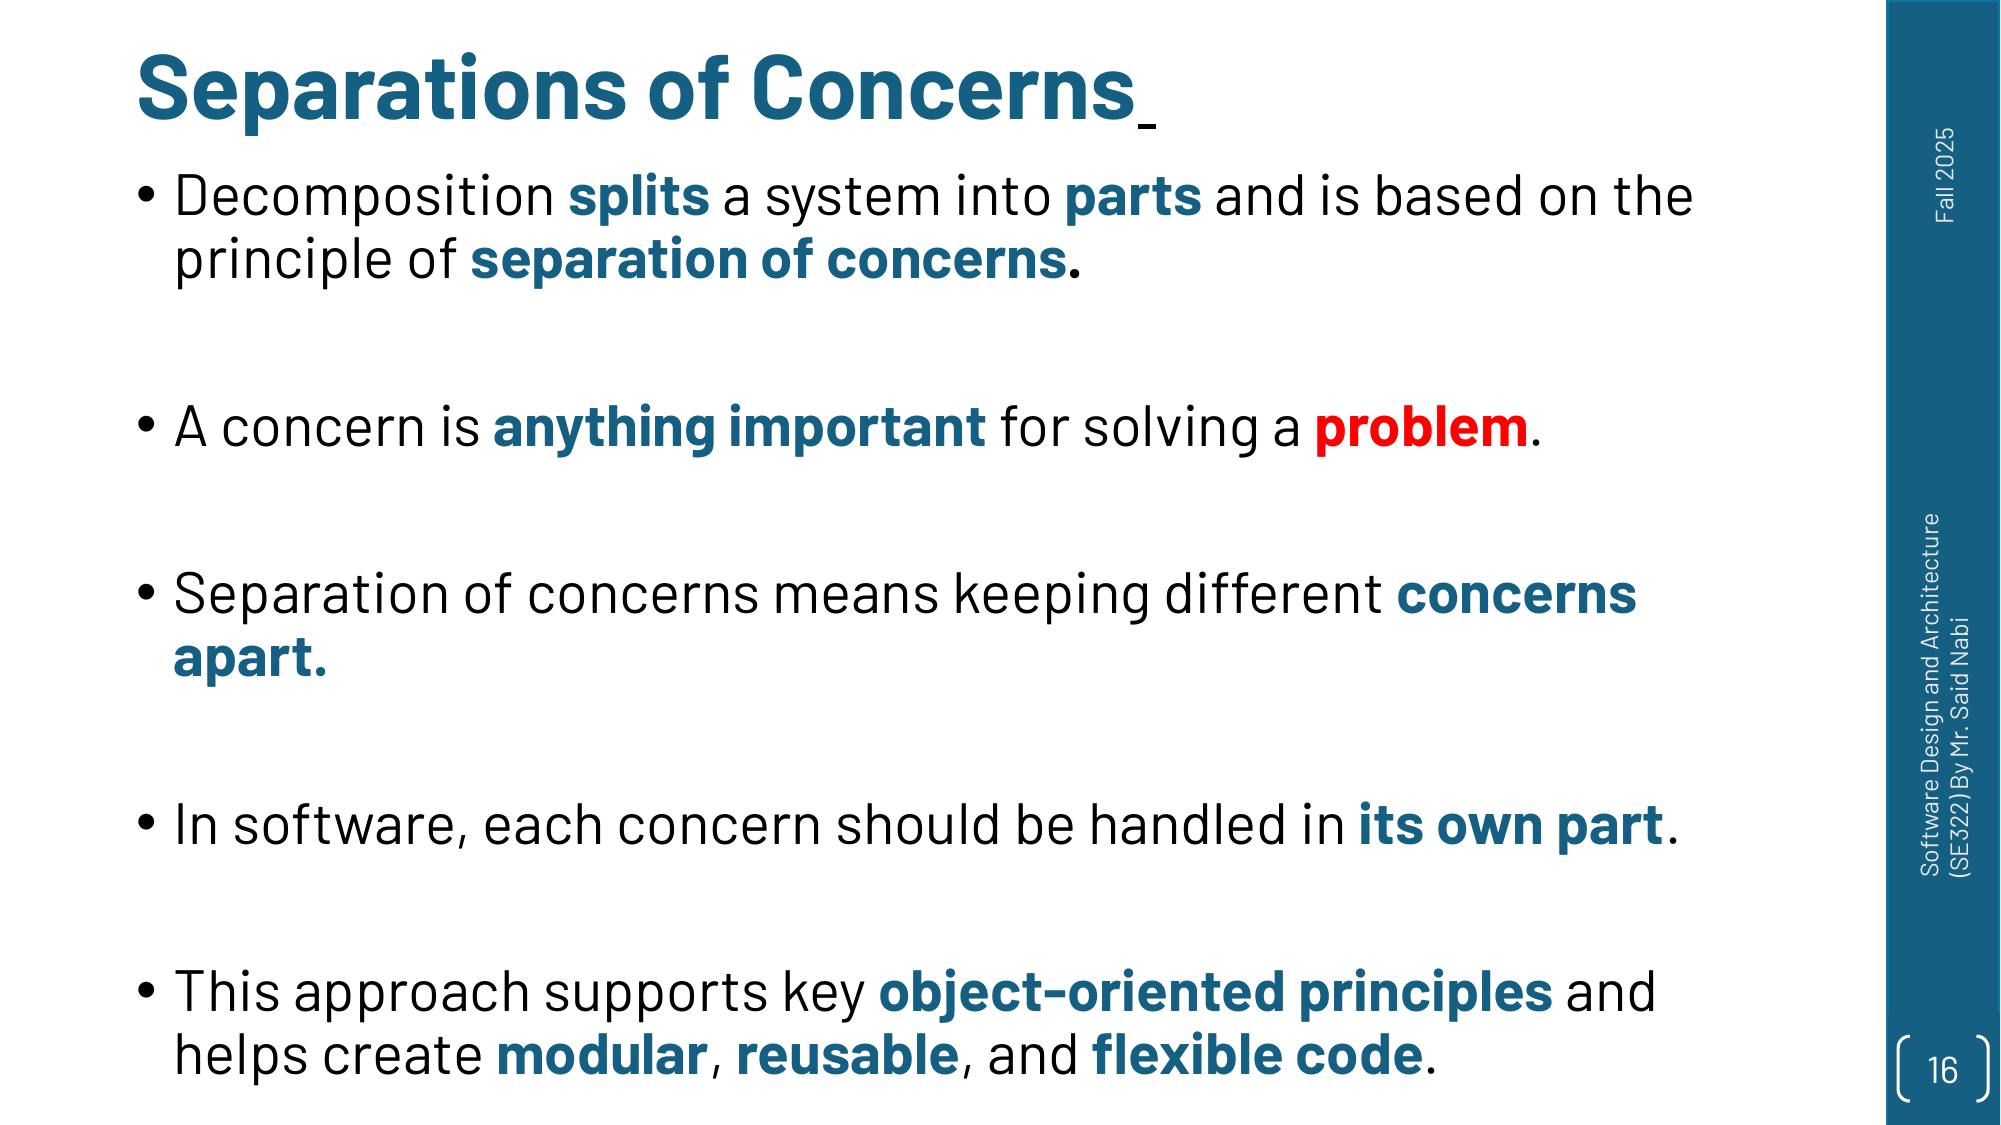

# Separations of Concerns
Decomposition splits a system into parts and is based on the principle of separation of concerns.

A concern is anything important for solving a problem.

Separation of concerns means keeping different concerns apart.

In software, each concern should be handled in its own part.

This approach supports key object-oriented principles and helps create modular, reusable, and flexible code.